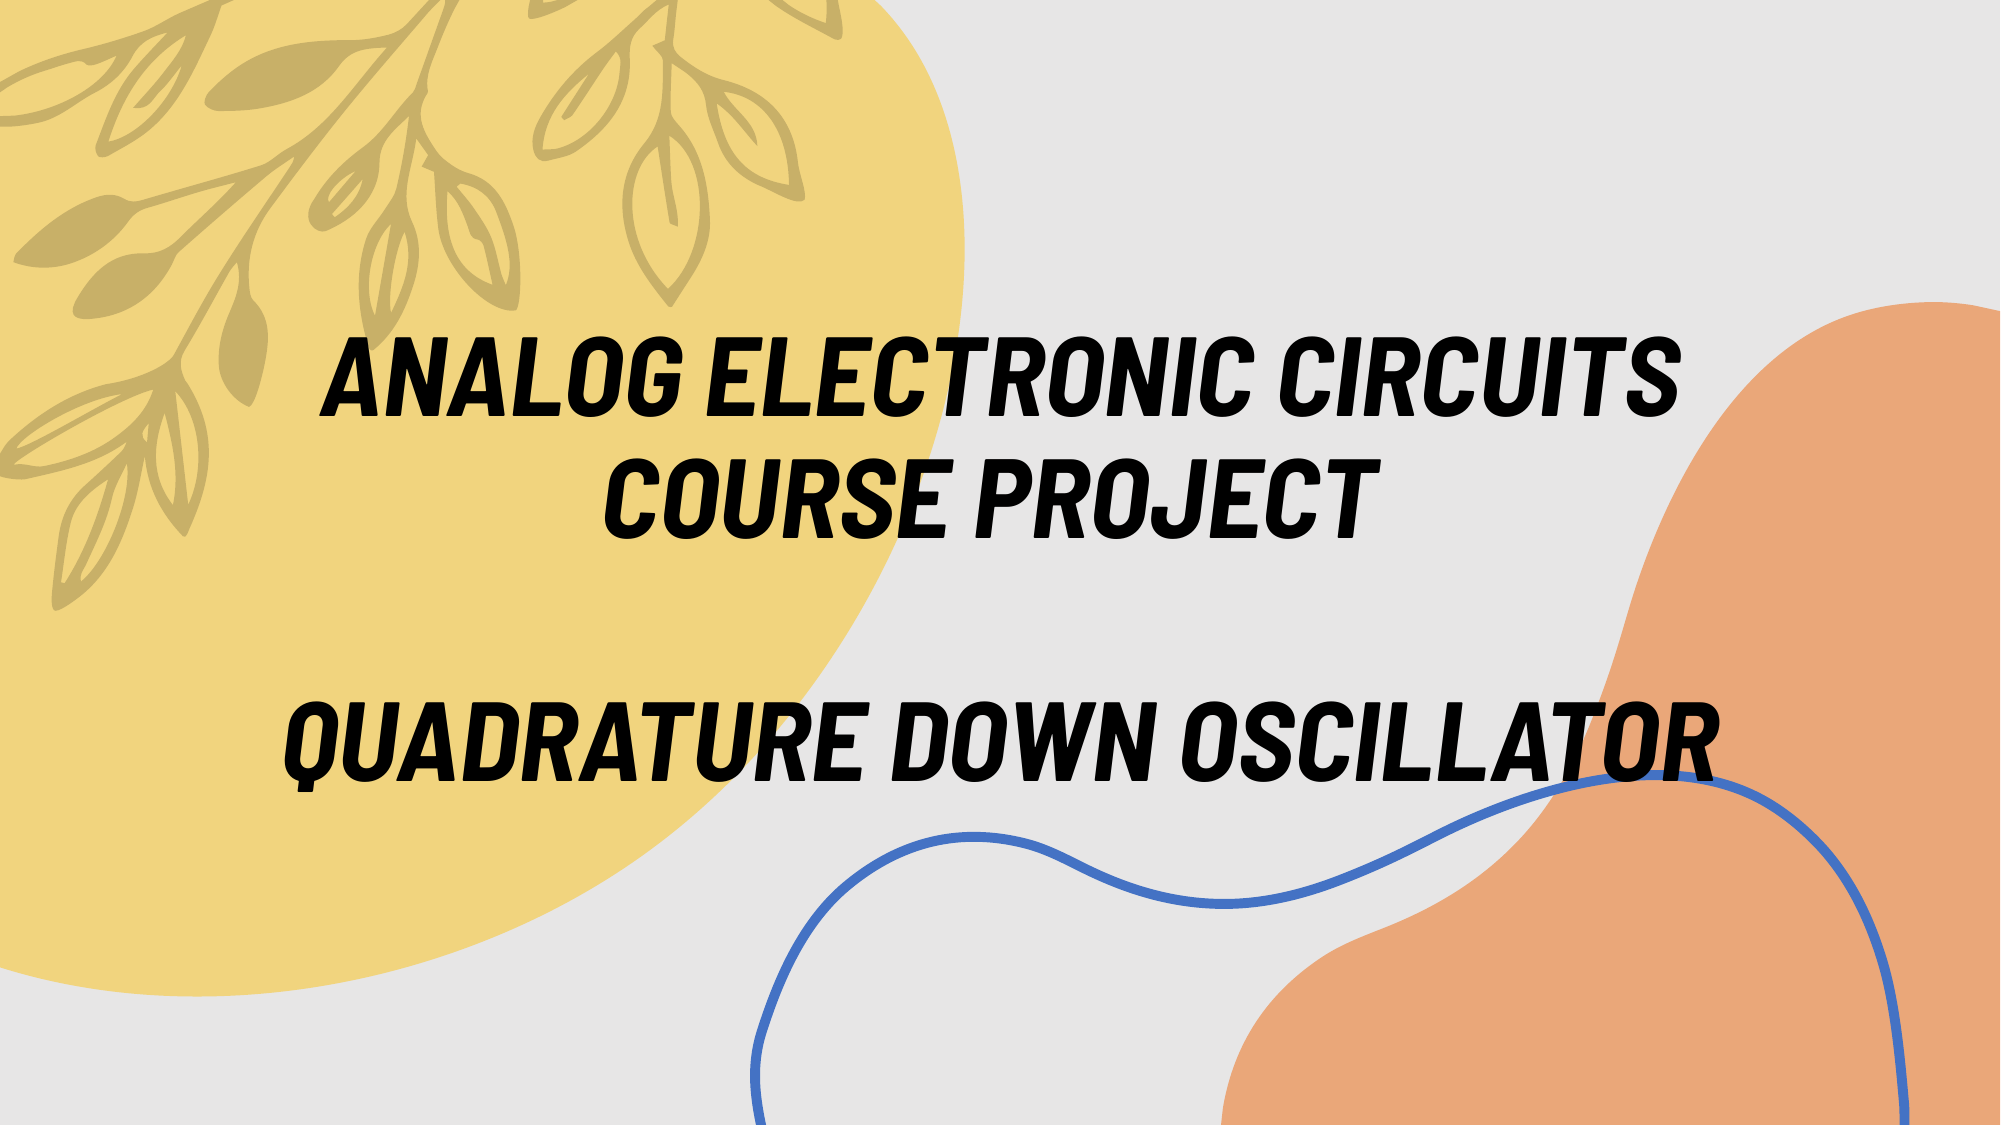

# ANALOG ELECTRONIC CIRCUITS COURSE PROJECT QUADRATURE DOWN OSCILLATOR